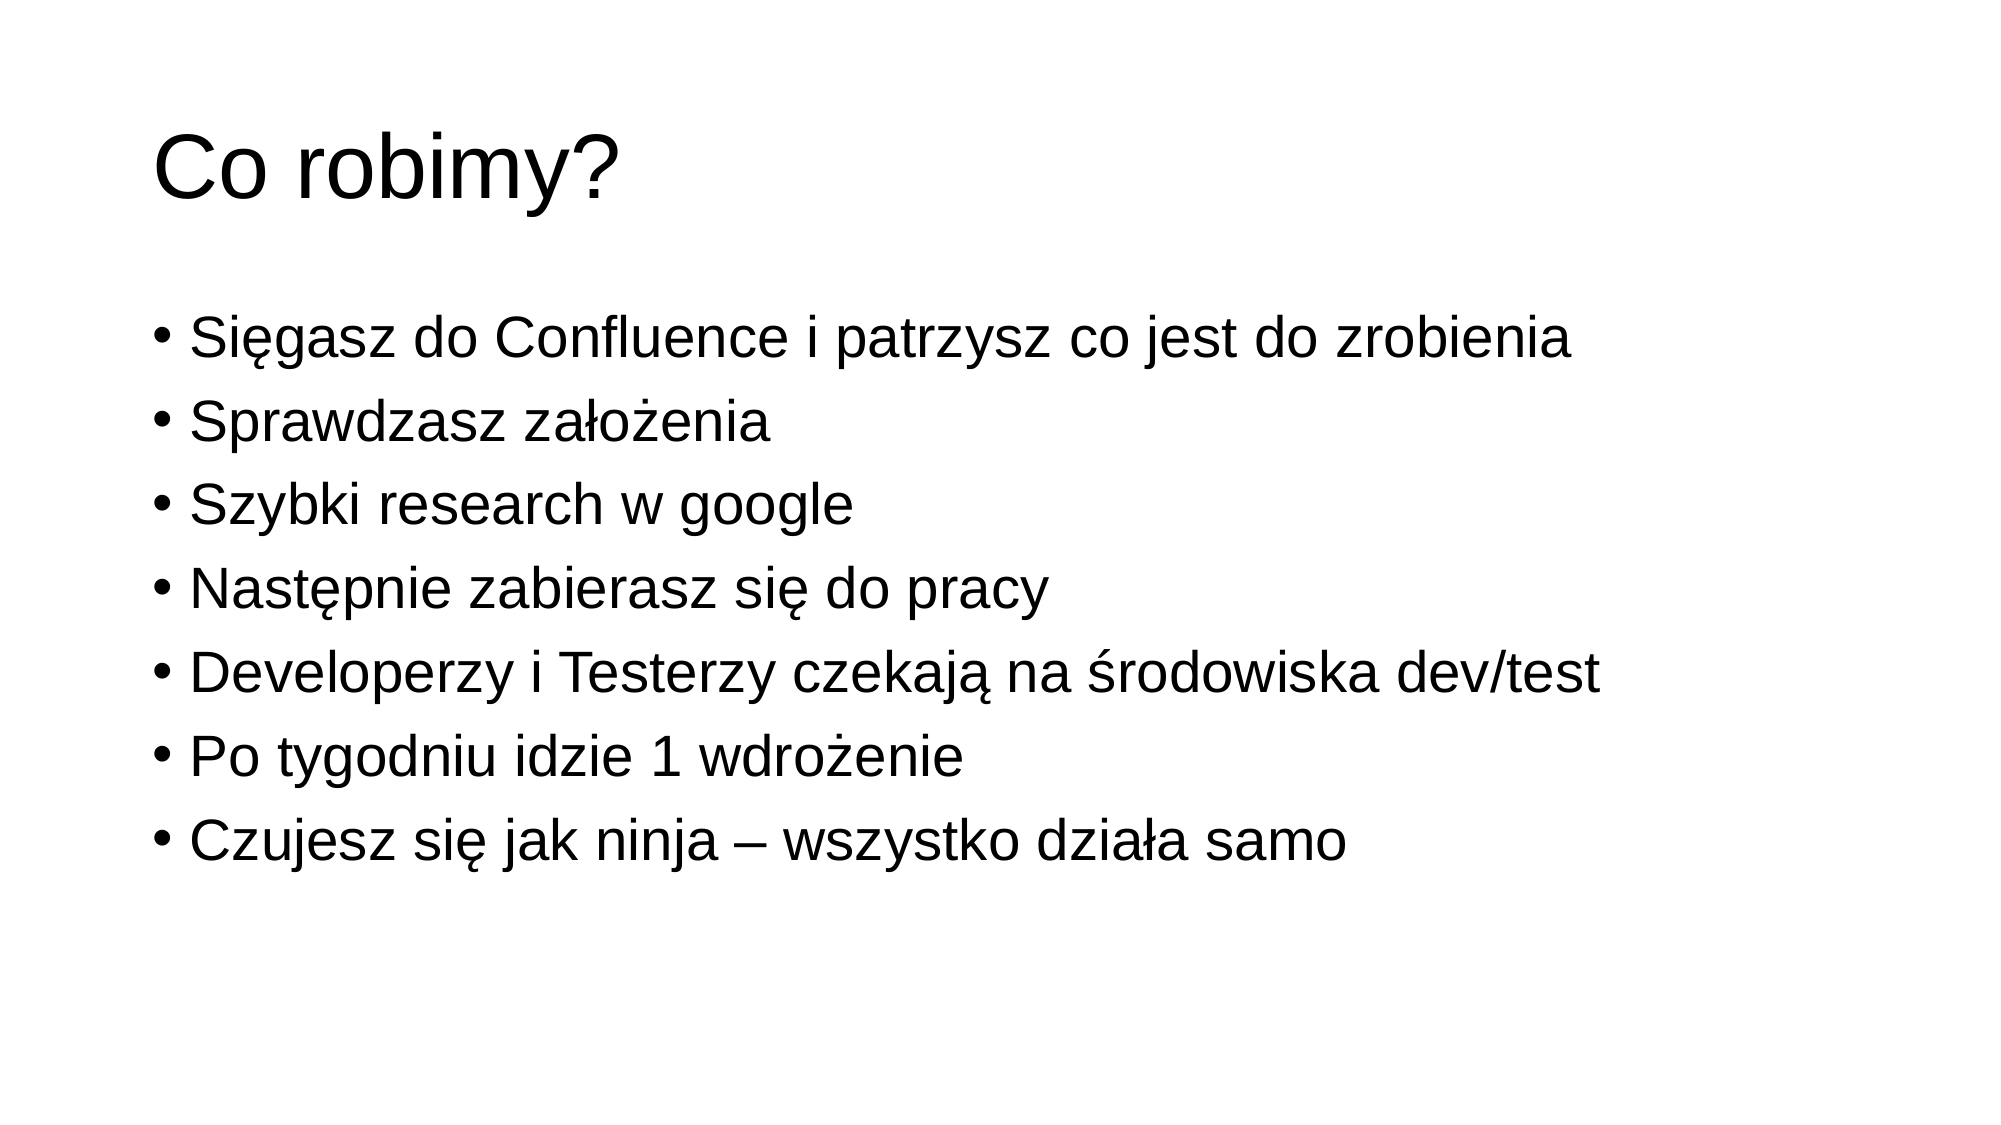

# Co robimy?
Sięgasz do Confluence i patrzysz co jest do zrobienia
Sprawdzasz założenia
Szybki research w google
Następnie zabierasz się do pracy
Developerzy i Testerzy czekają na środowiska dev/test
Po tygodniu idzie 1 wdrożenie
Czujesz się jak ninja – wszystko działa samo